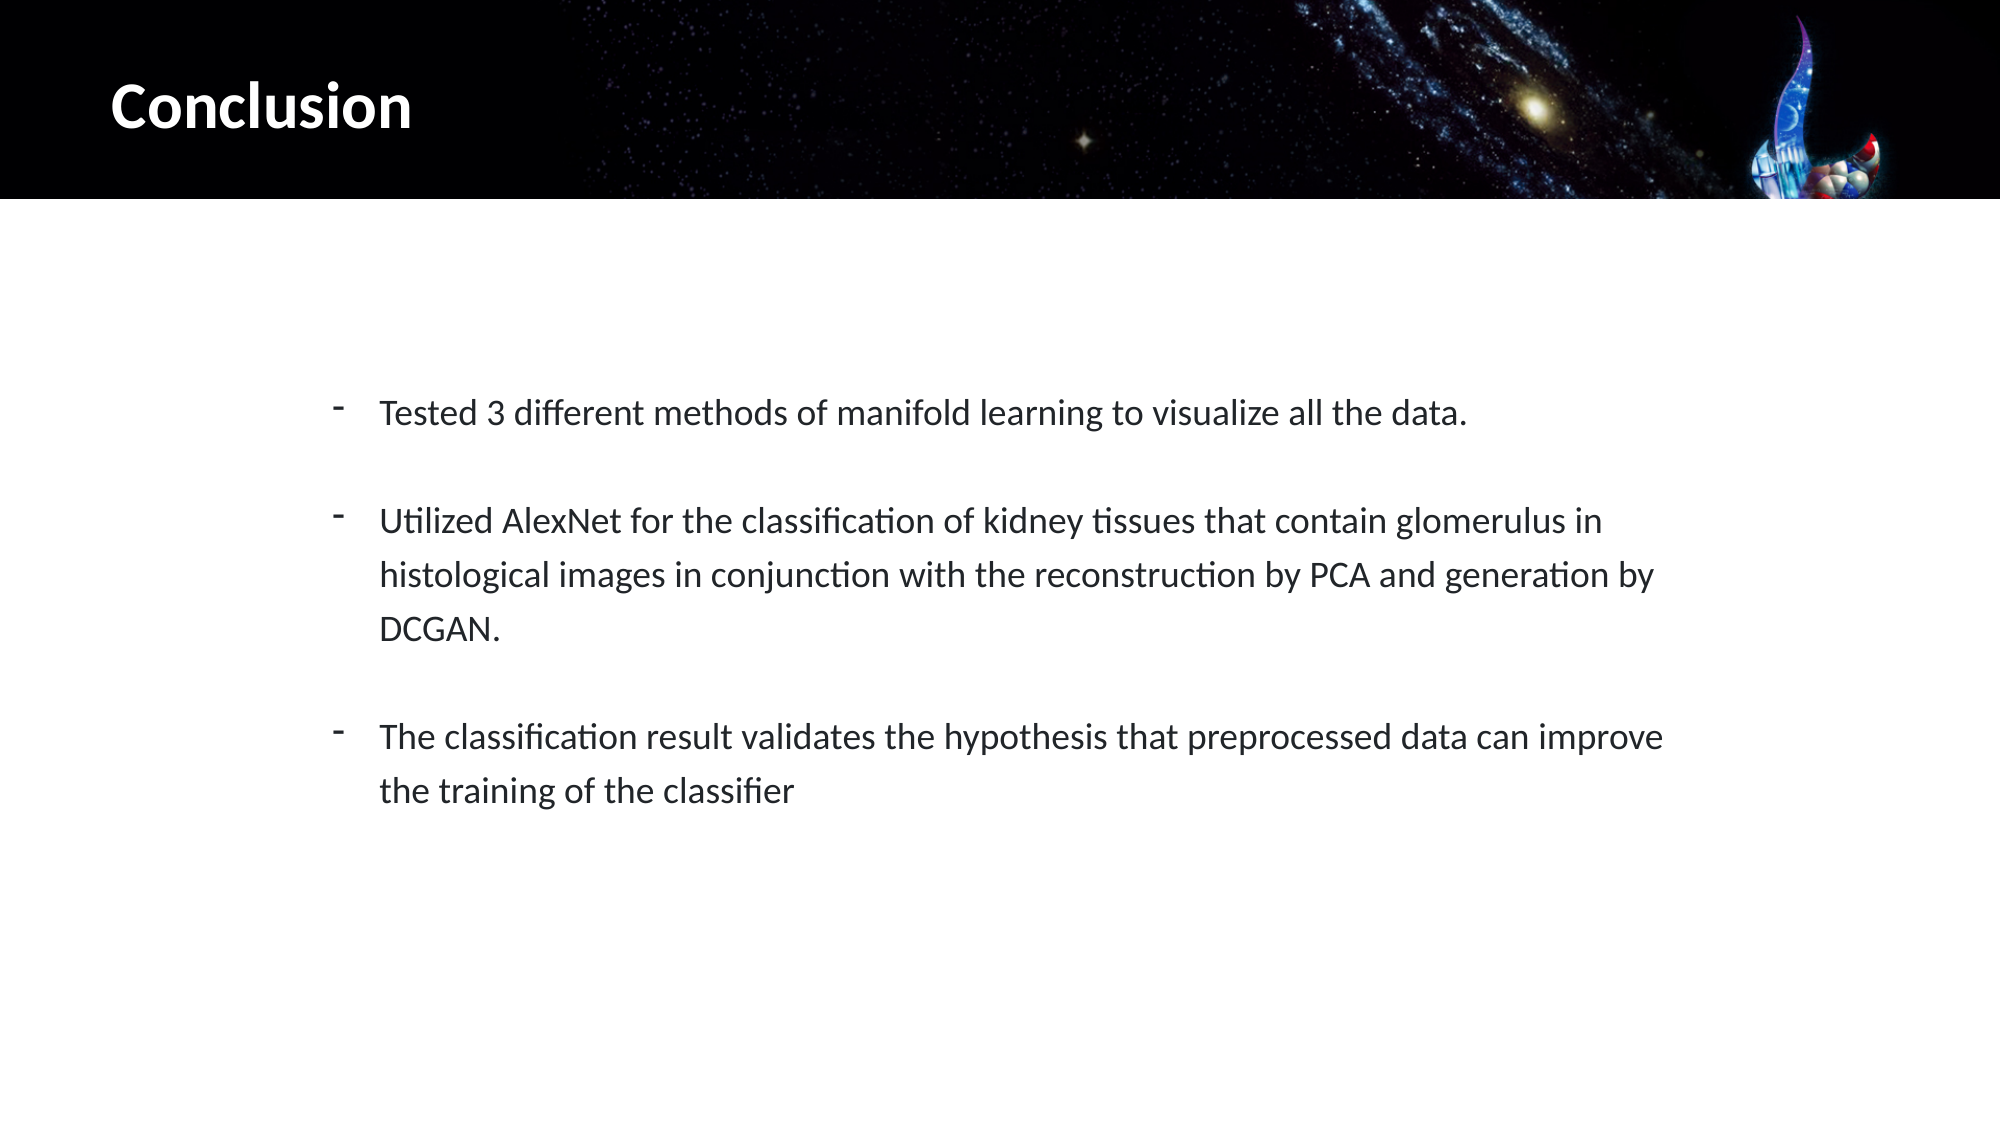

Conclusion
Tested 3 different methods of manifold learning to visualize all the data.

Utilized AlexNet for the classification of kidney tissues that contain glomerulus in histological images in conjunction with the reconstruction by PCA and generation by DCGAN.

The classification result validates the hypothesis that preprocessed data can improve the training of the classifier